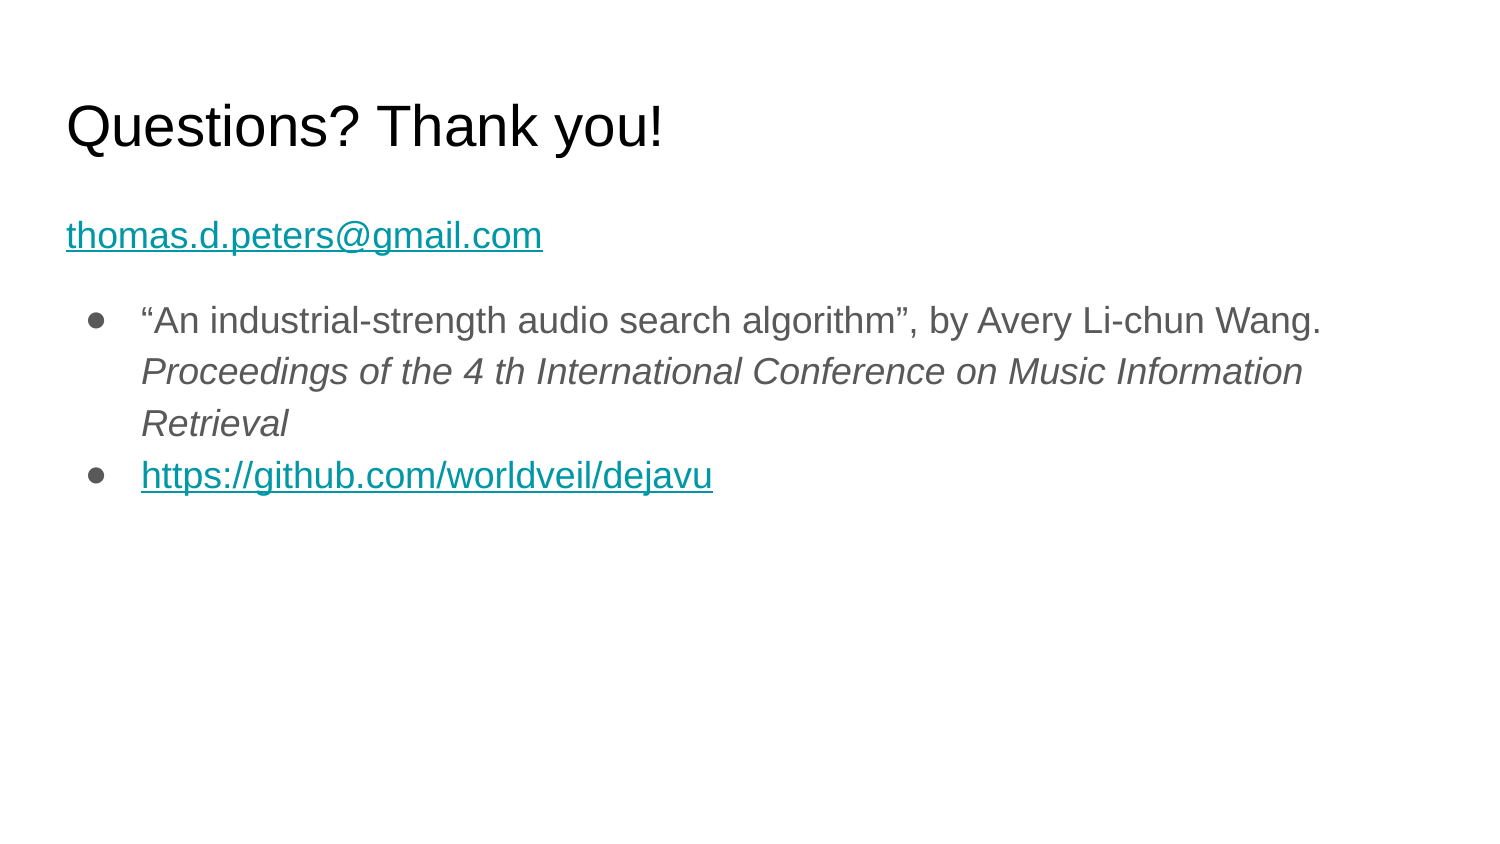

# Questions? Thank you!
thomas.d.peters@gmail.com
“An industrial-strength audio search algorithm”, by Avery Li-chun Wang. Proceedings of the 4 th International Conference on Music Information Retrieval
https://github.com/worldveil/dejavu